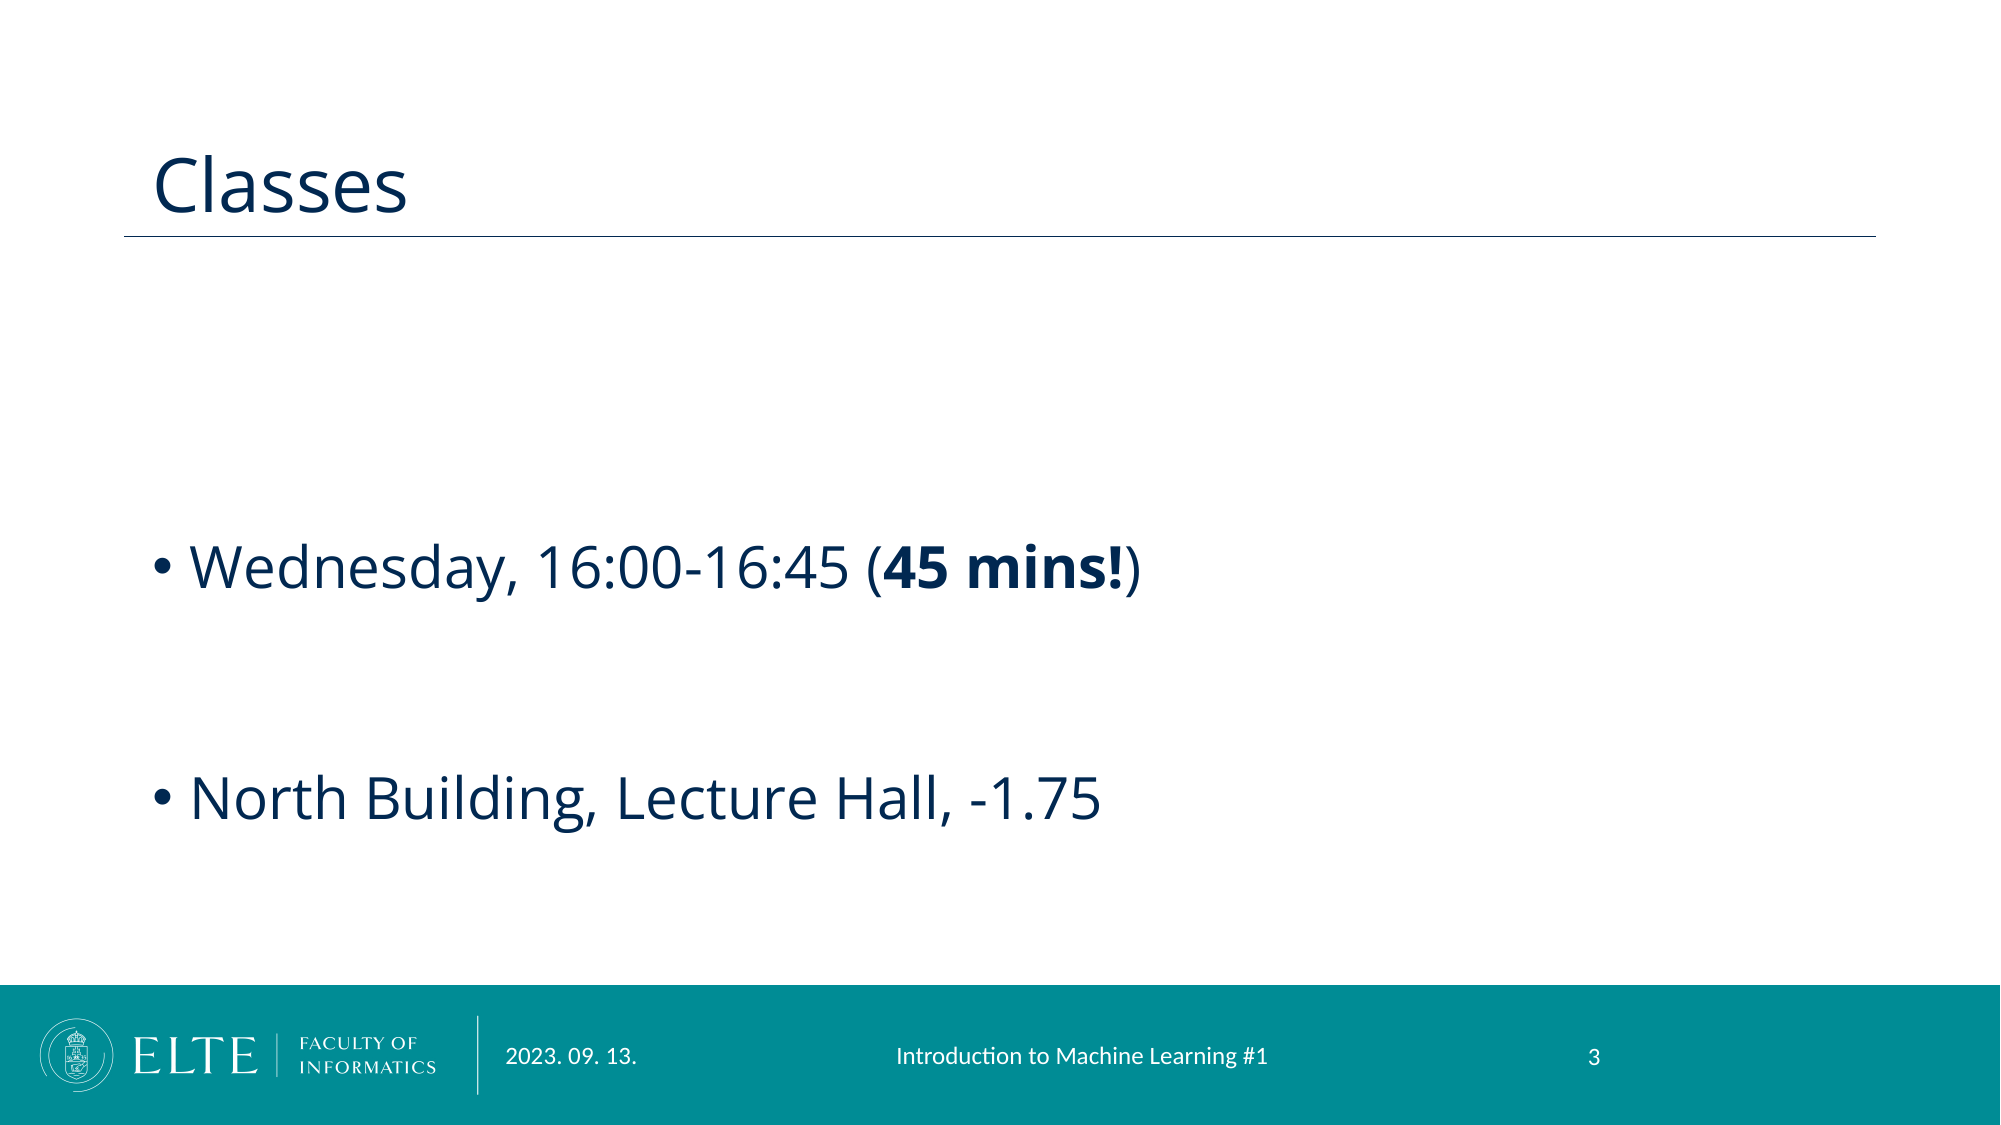

# Classes
Wednesday, 16:00-16:45 (45 mins!)
North Building, Lecture Hall, -1.75
Introduction to Machine Learning #1
2023. 09. 13.
3